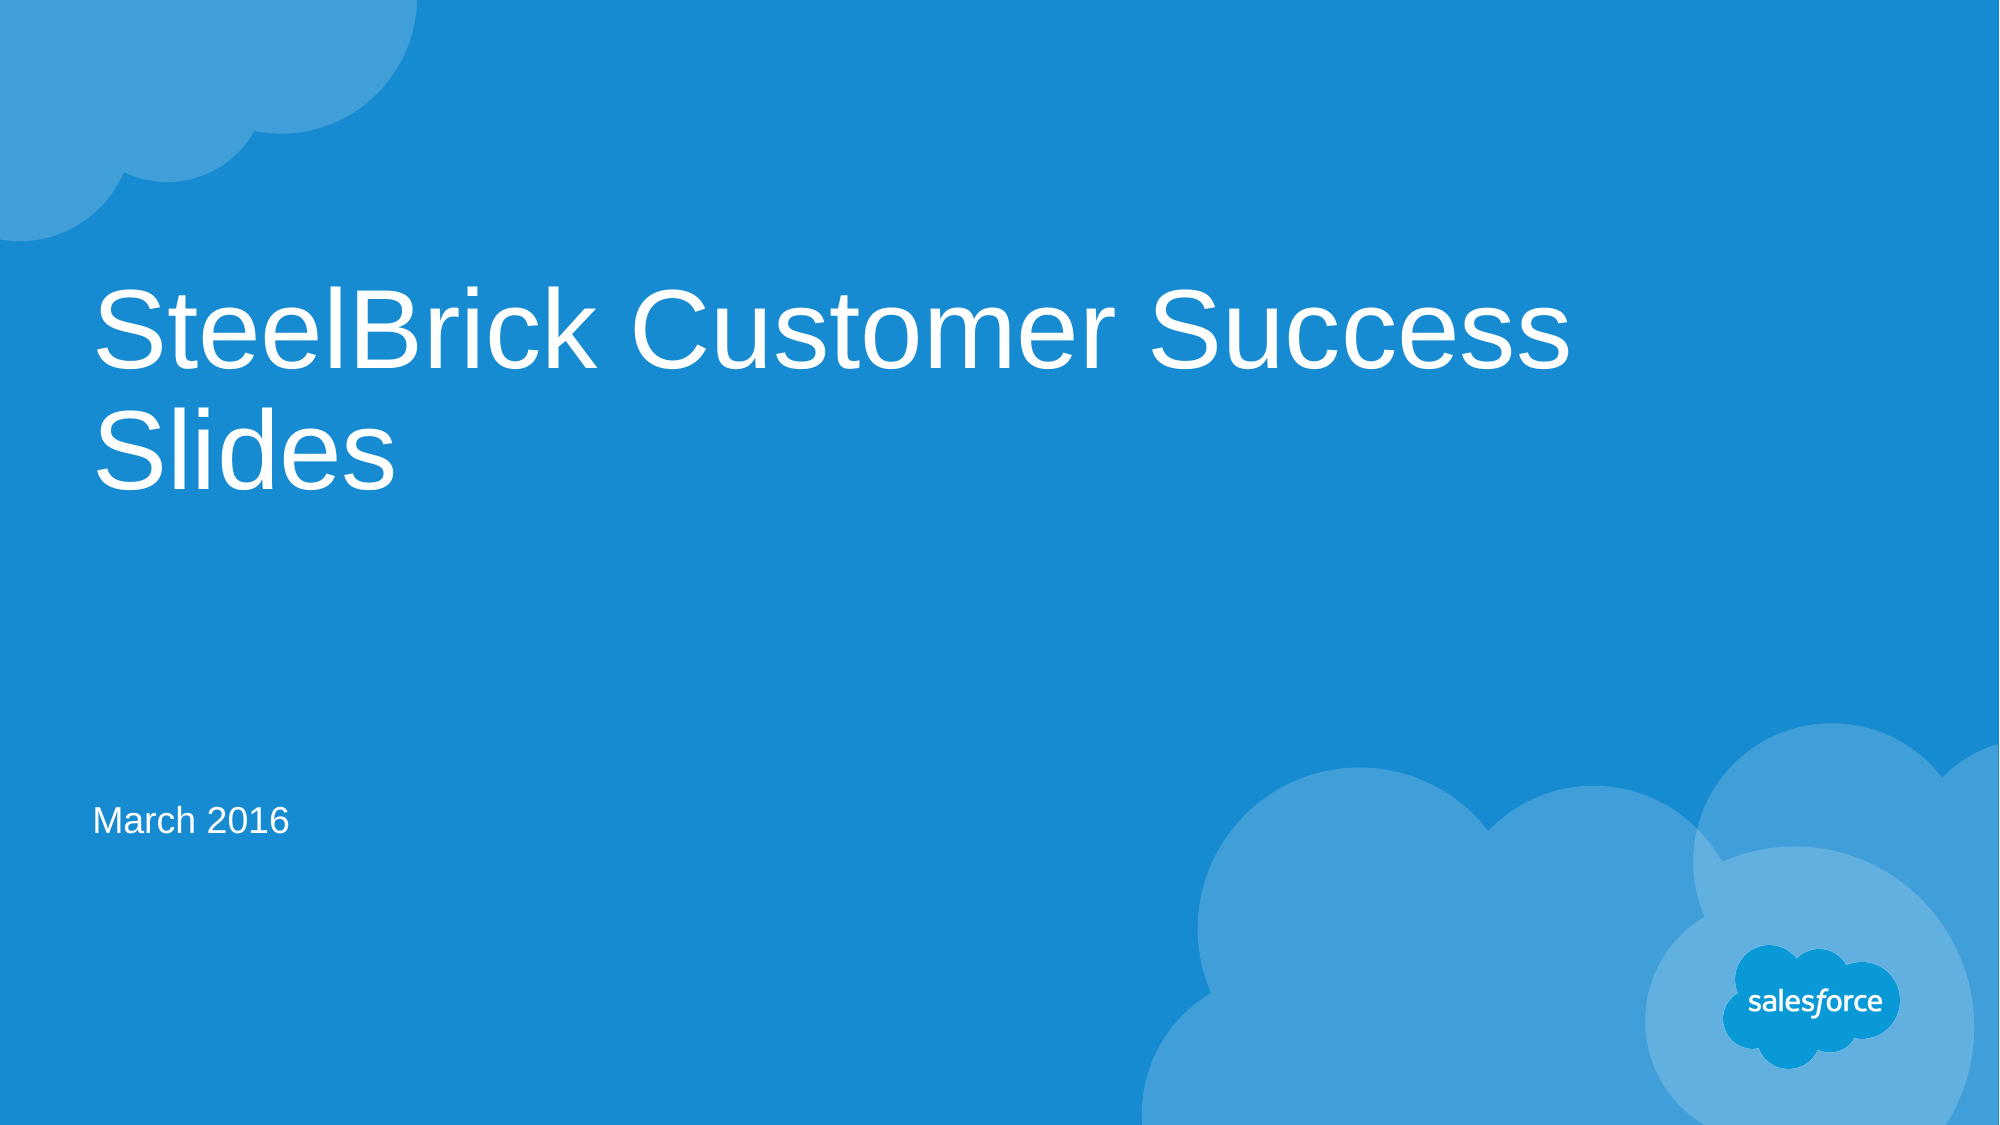

# SteelBrick Customer Success Slides
March 2016